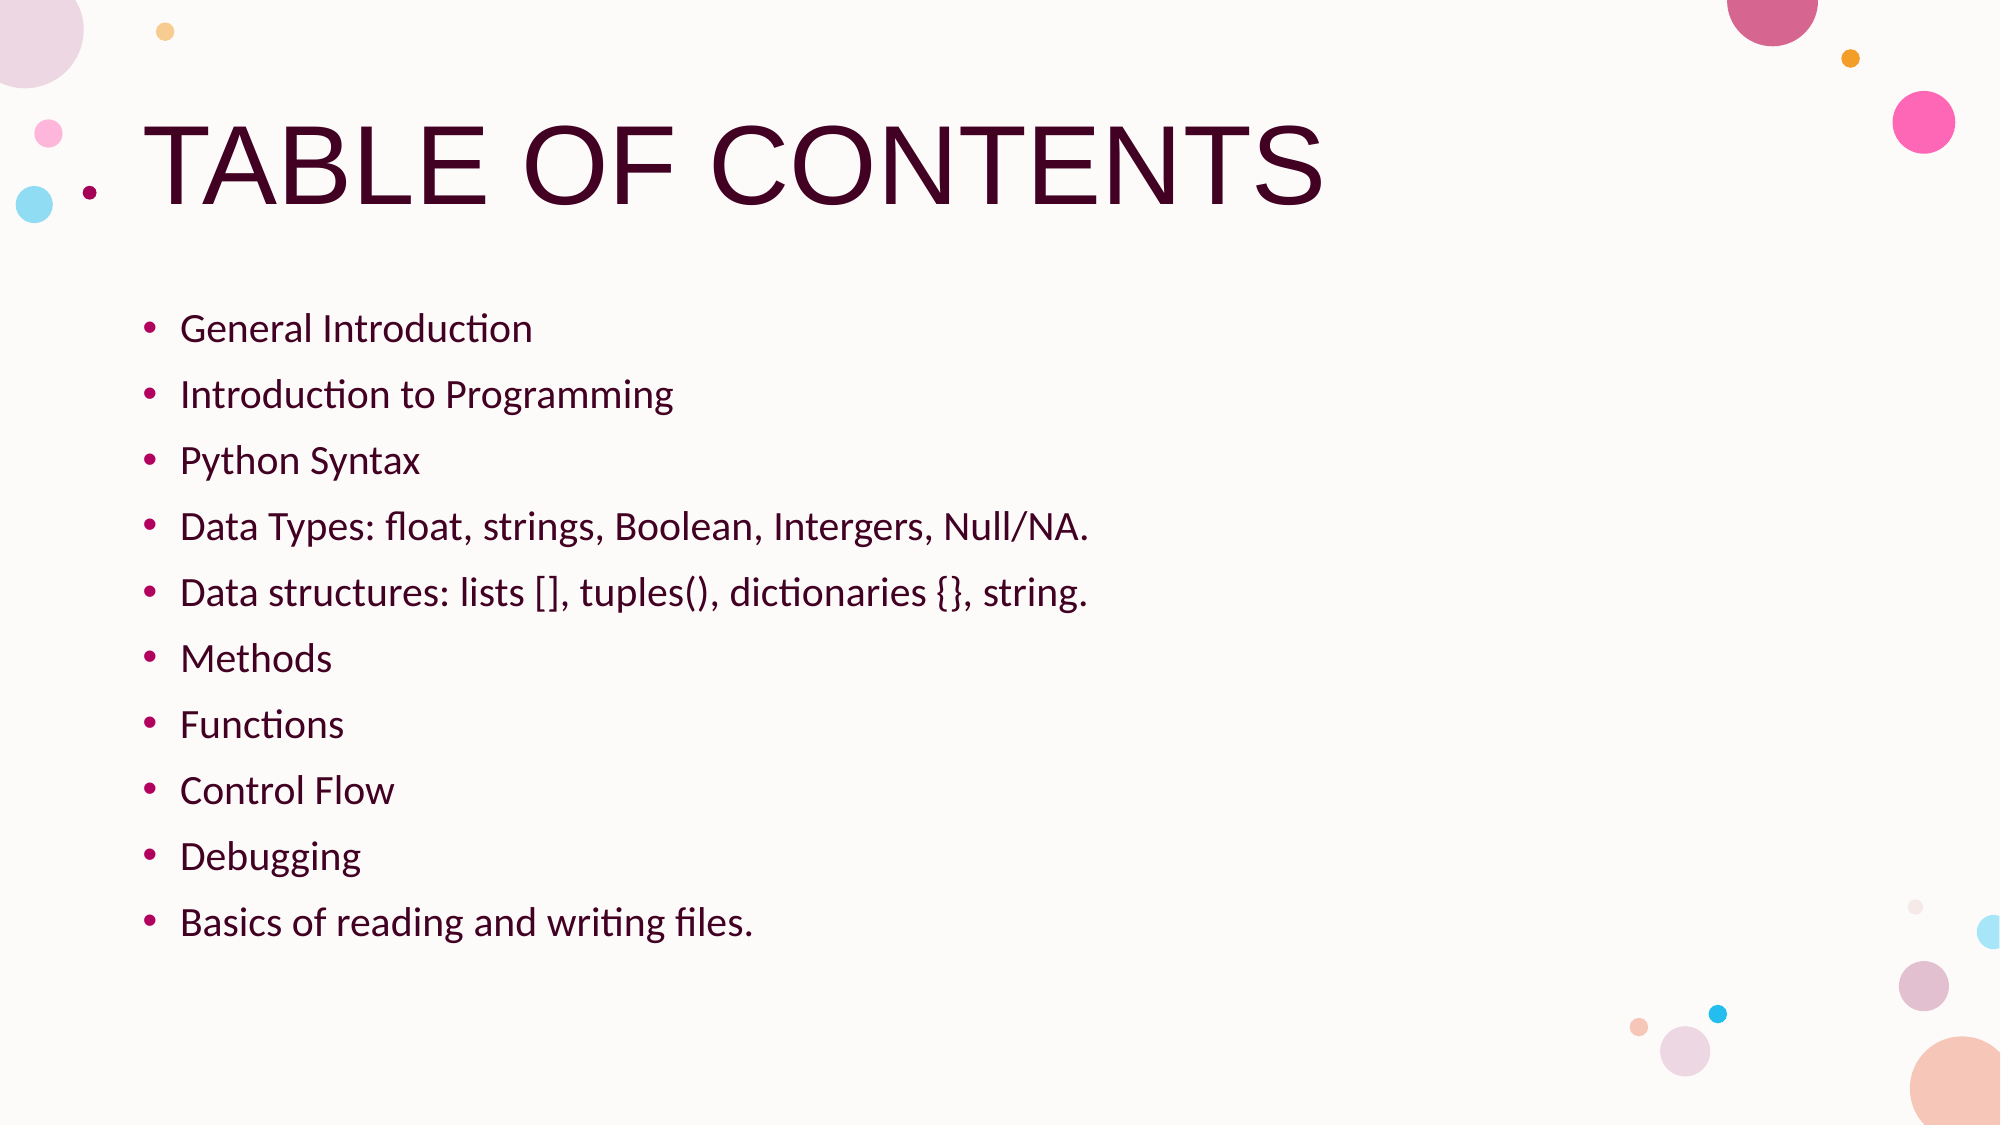

# TABLE OF CONTENTS
General Introduction
Introduction to Programming
Python Syntax
Data Types: float, strings, Boolean, Intergers, Null/NA.
Data structures: lists [], tuples(), dictionaries {}, string.
Methods
Functions
Control Flow
Debugging
Basics of reading and writing files.